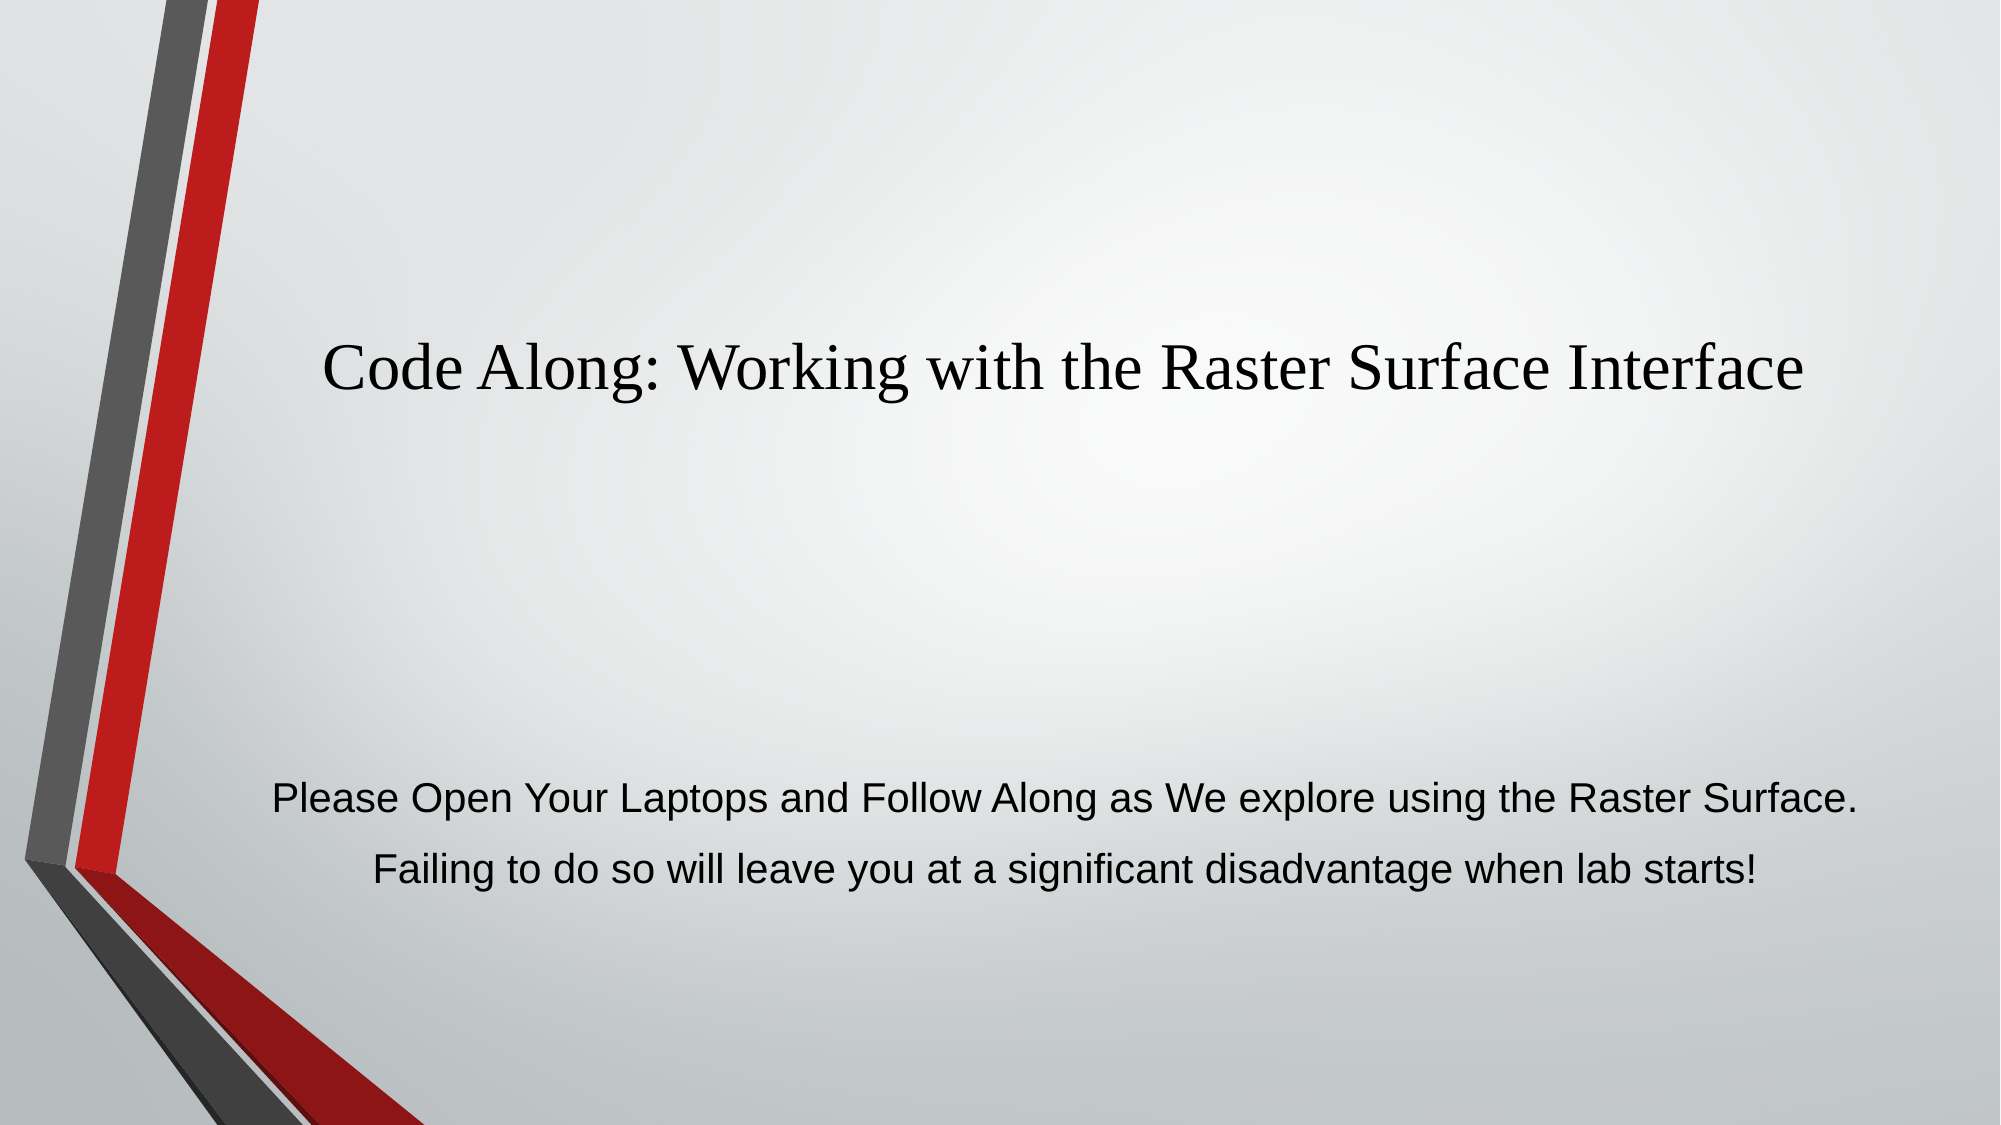

# Code Along: Working with the Raster Surface Interface
Please Open Your Laptops and Follow Along as We explore using the Raster Surface.
Failing to do so will leave you at a significant disadvantage when lab starts!